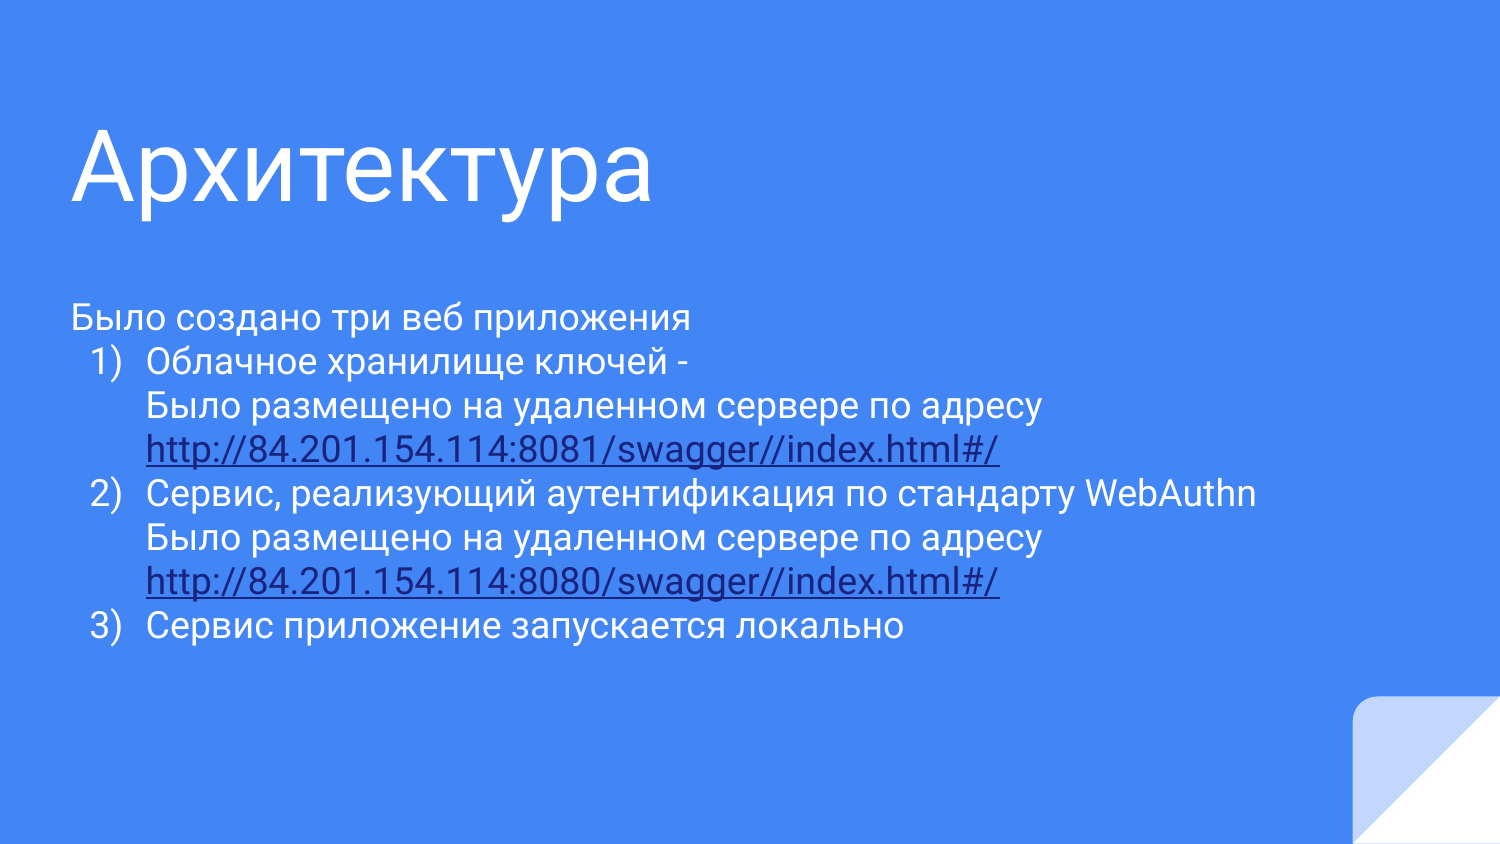

# Архитектура
Было создано три веб приложения
Облачное хранилище ключей -
Было размещено на удаленном сервере по адресу
http://84.201.154.114:8081/swagger//index.html#/
Сервис, реализующий аутентификация по стандарту WebAuthn
Было размещено на удаленном сервере по адресу
http://84.201.154.114:8080/swagger//index.html#/
Сервис приложение запускается локально